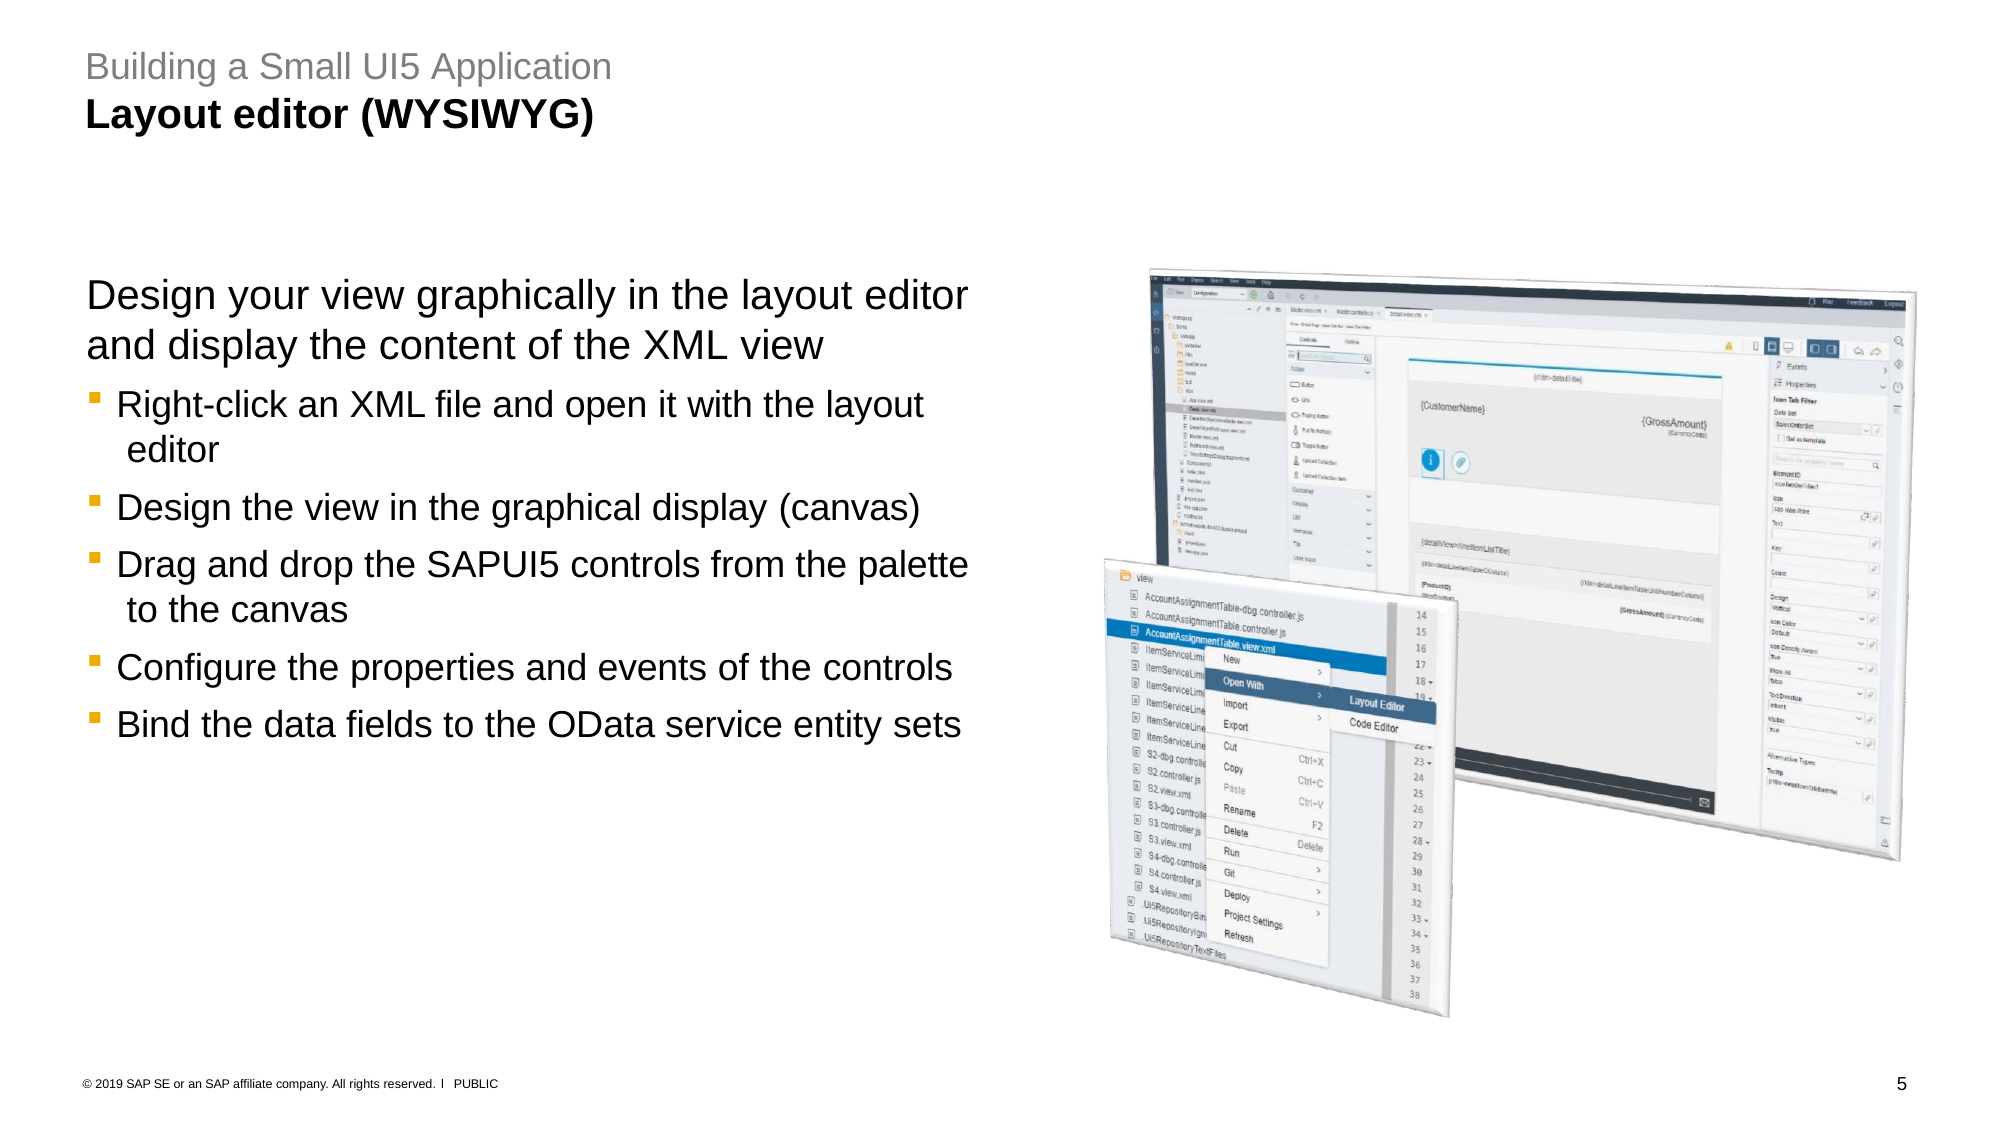

Building a Small UI5 Application
# Layout editor (WYSIWYG)
Design your view graphically in the layout editor
and display the content of the XML view
Right-click an XML file and open it with the layout  editor
Design the view in the graphical display (canvas)
Drag and drop the SAPUI5 controls from the palette  to the canvas
Configure the properties and events of the controls
Bind the data fields to the OData service entity sets

5
© 2019 SAP SE or an SAP affiliate company. All rights reserved. ǀ PUBLIC